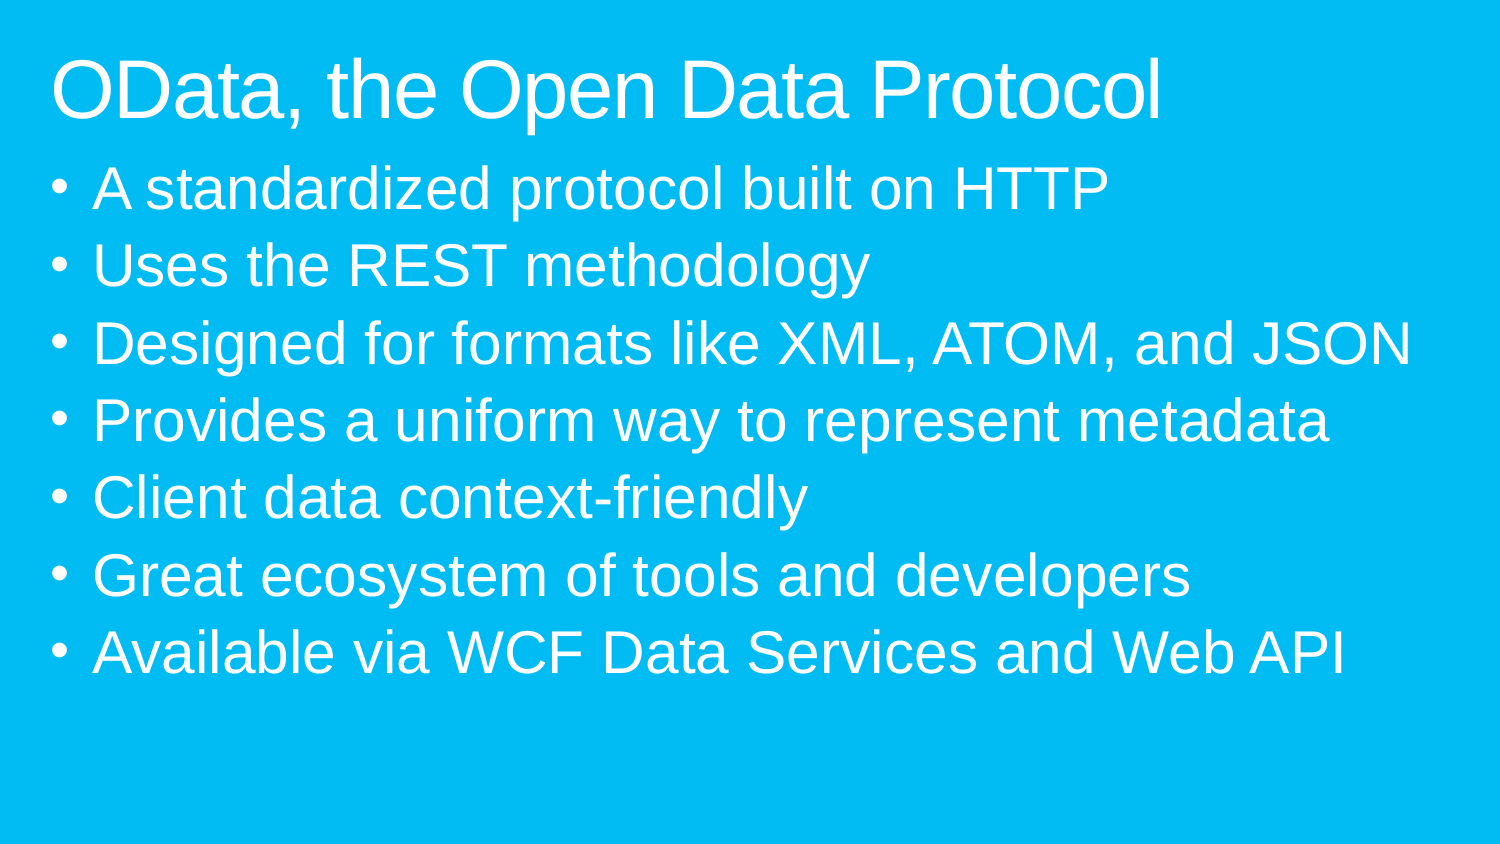

# OData, the Open Data Protocol
A standardized protocol built on HTTP
Uses the REST methodology
Designed for formats like XML, ATOM, and JSON
Provides a uniform way to represent metadata
Client data context-friendly
Great ecosystem of tools and developers
Available via WCF Data Services and Web API